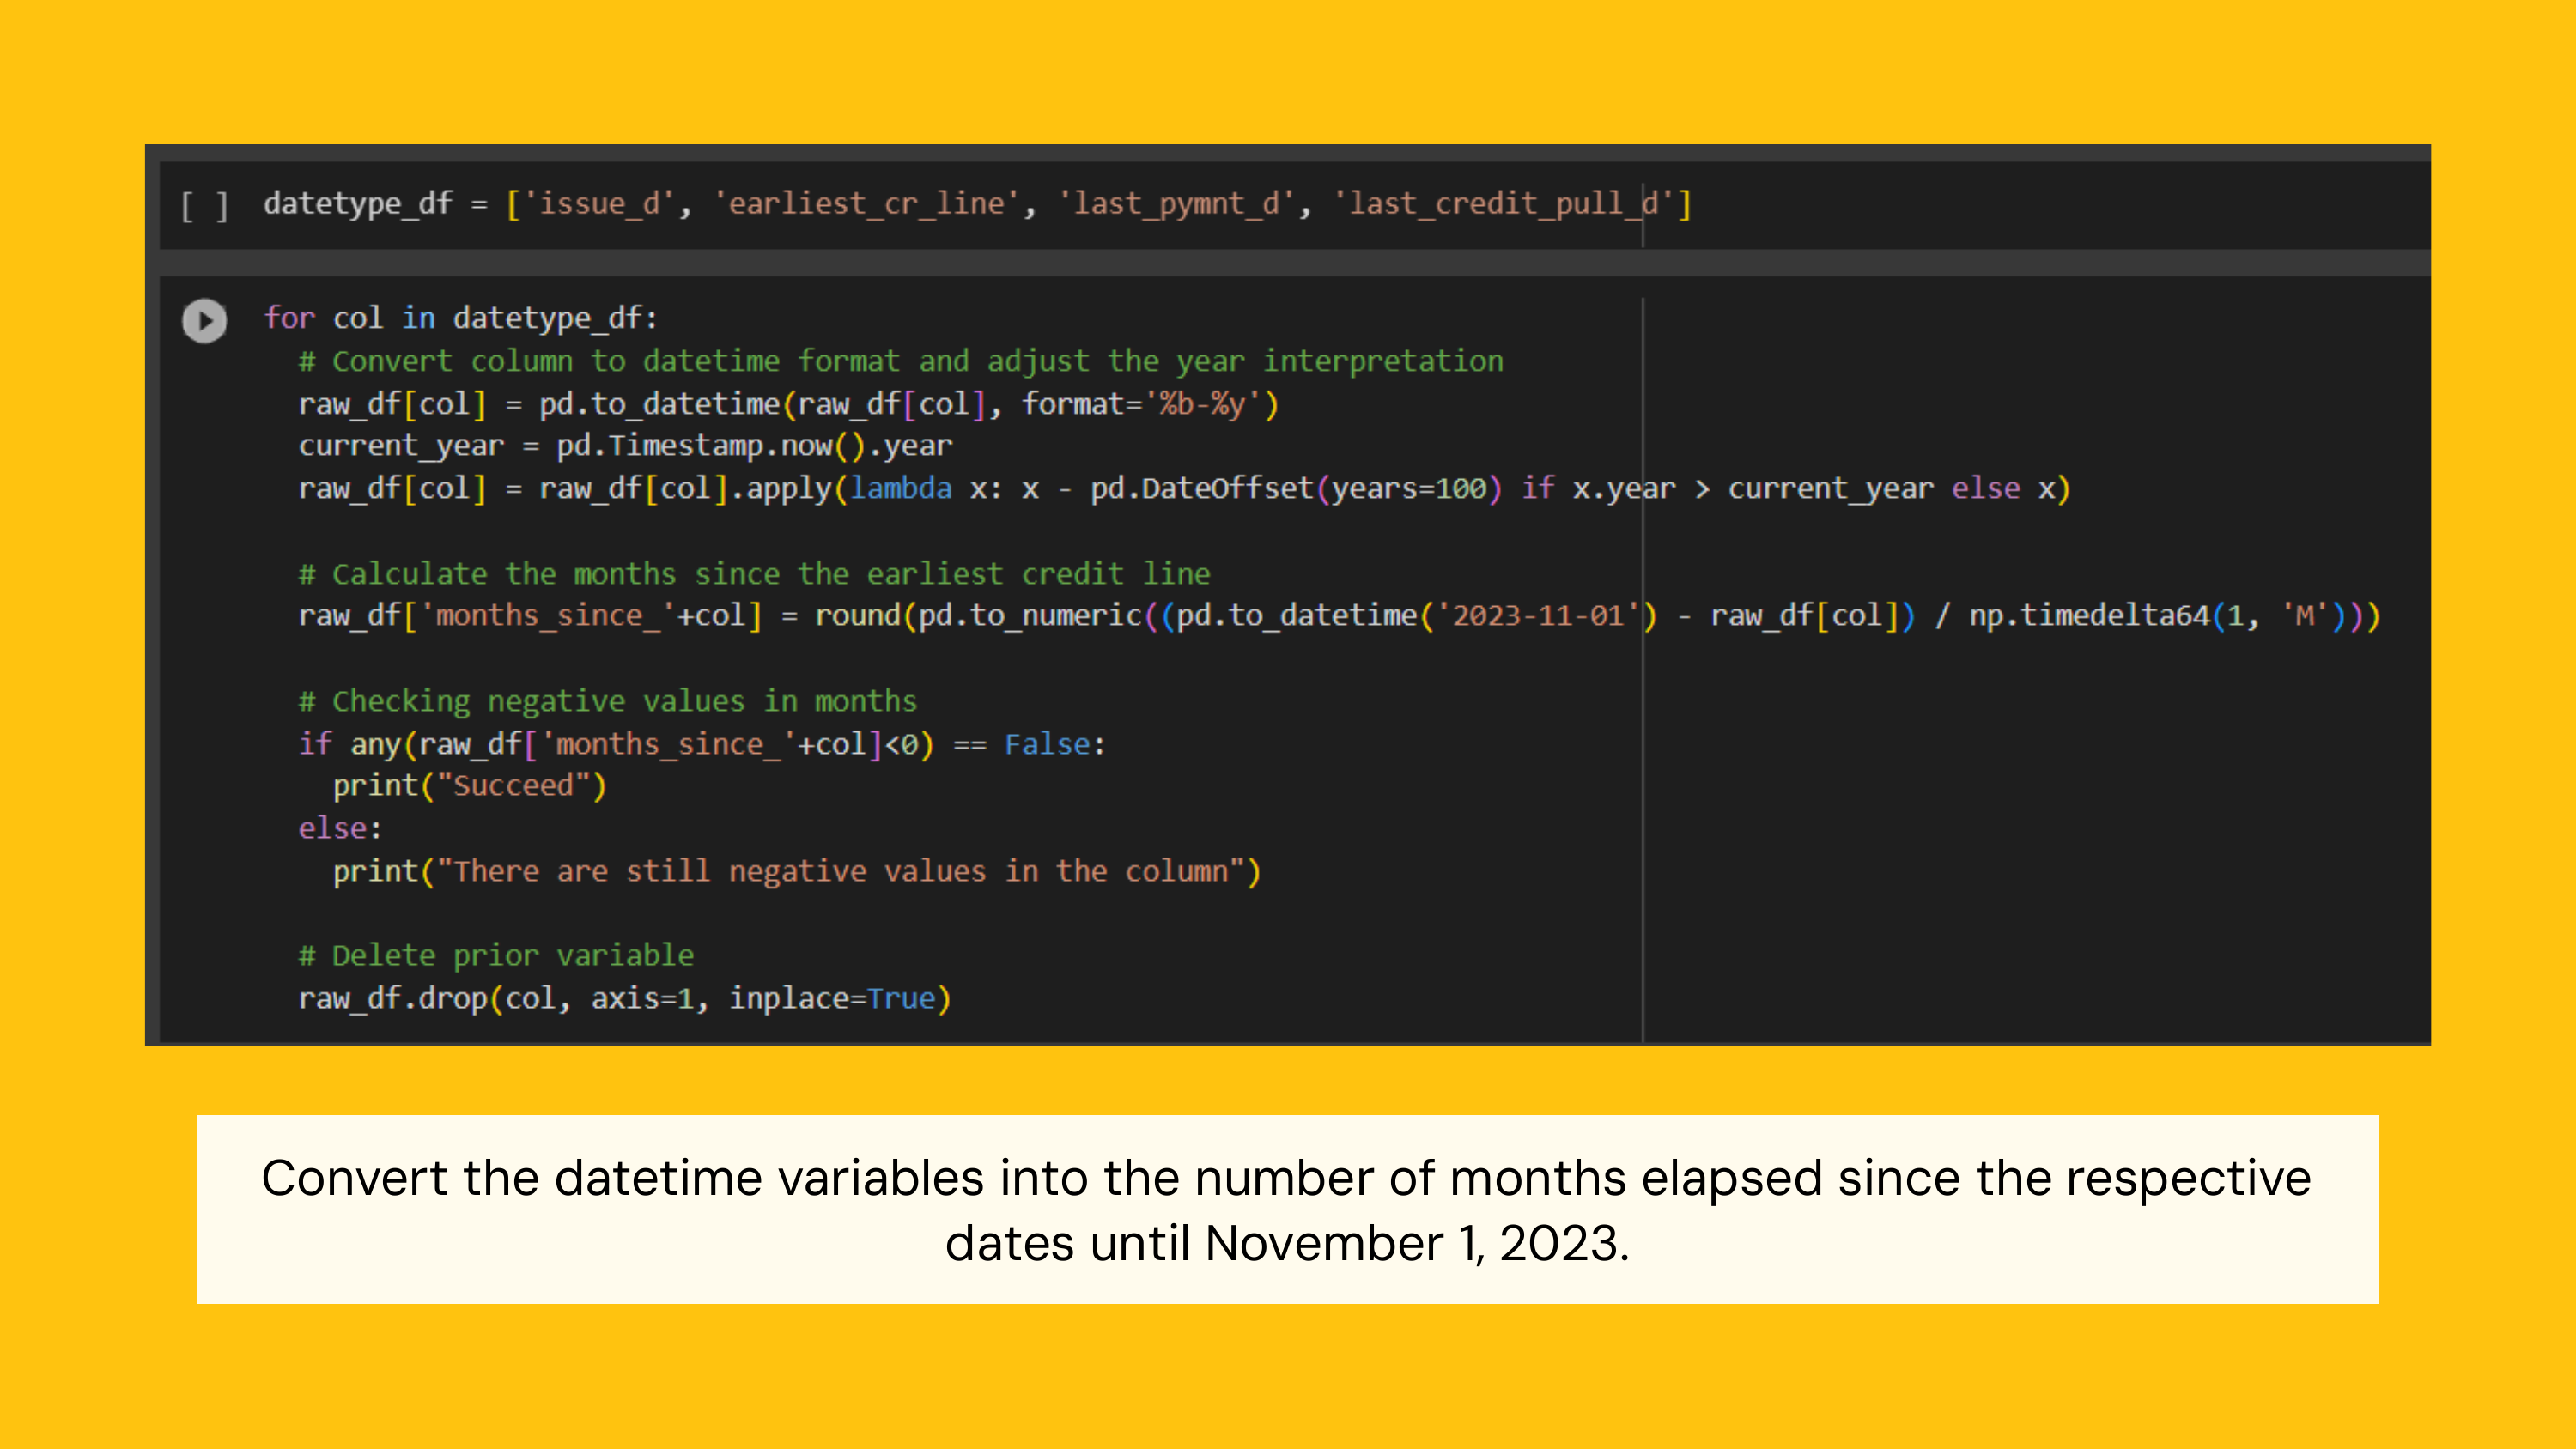

Convert the datetime variables into the number of months elapsed since the respective dates until November 1, 2023.